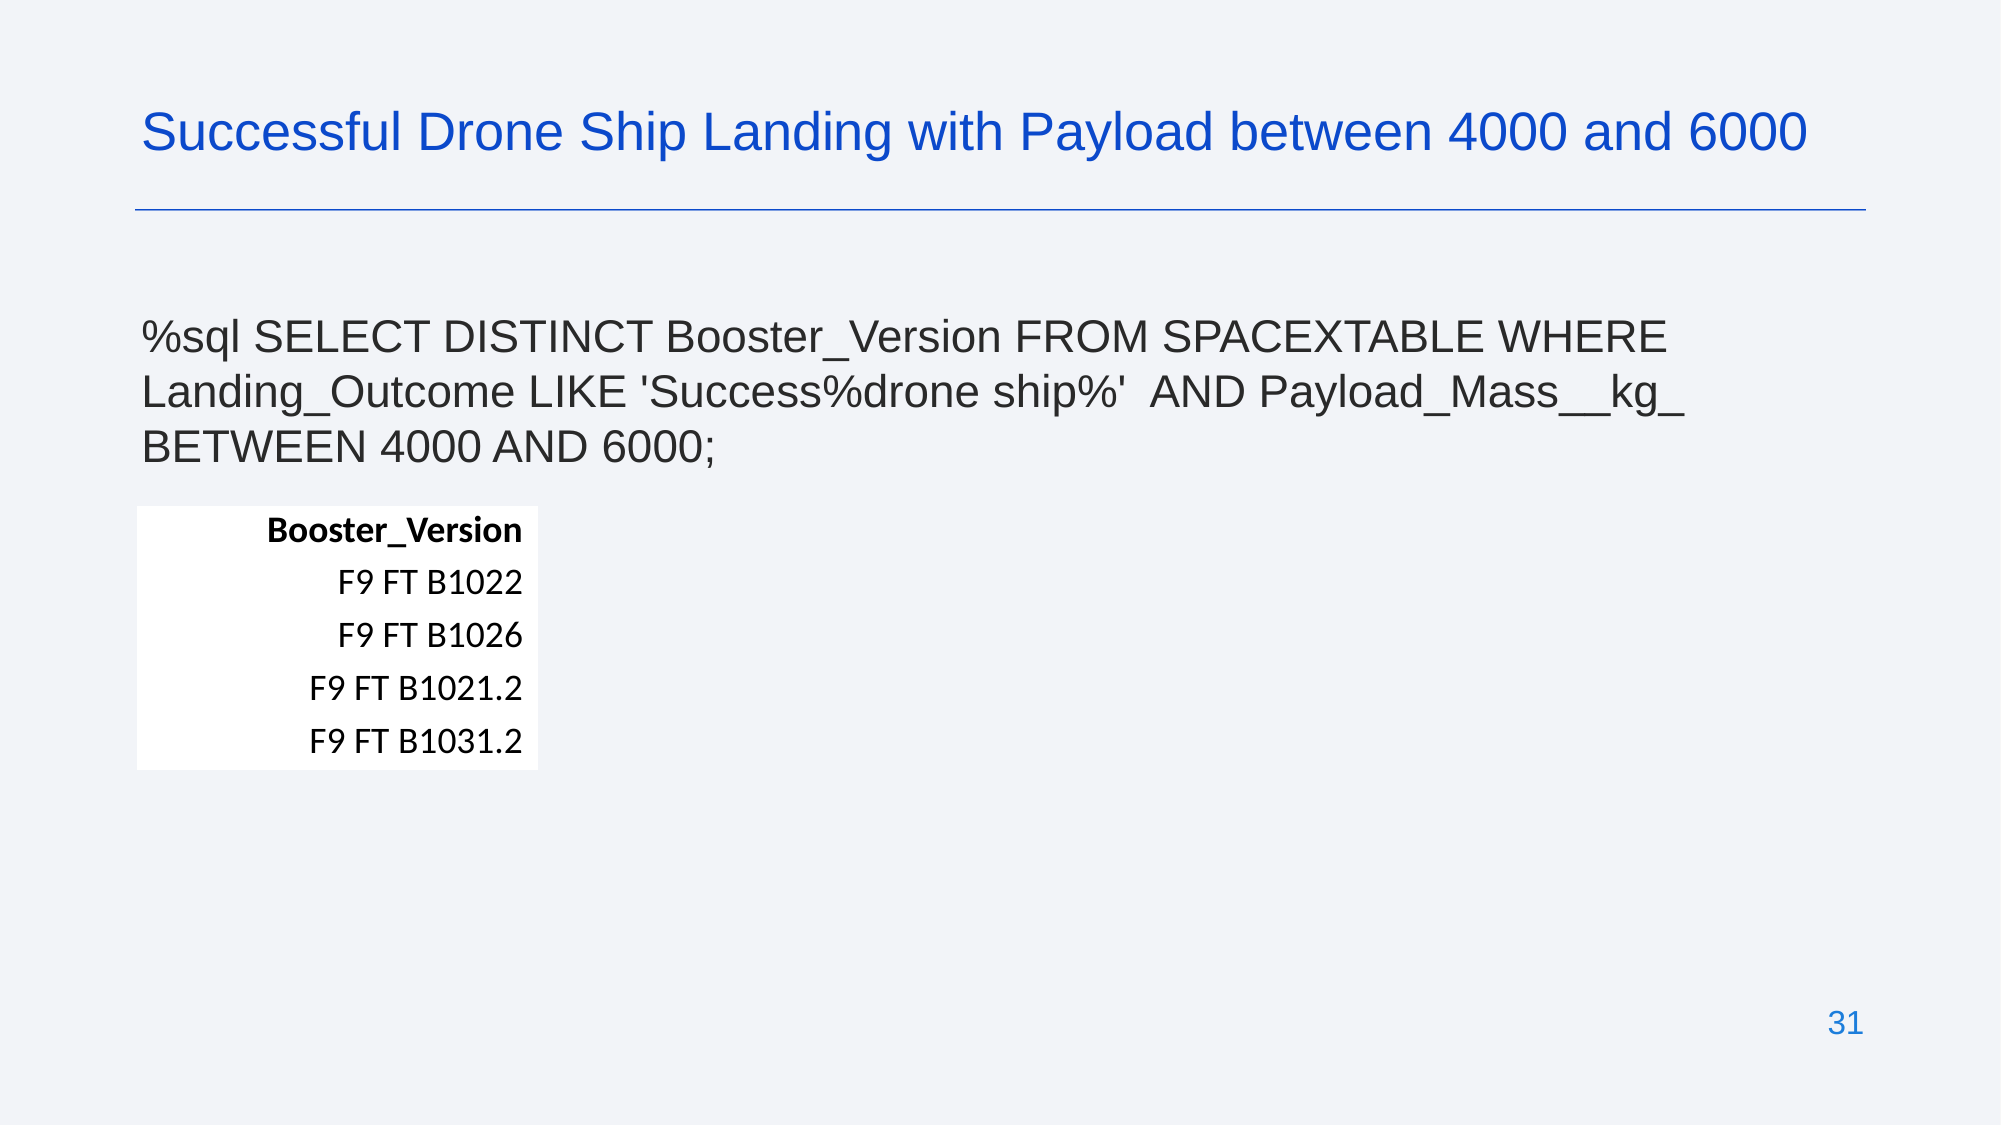

Successful Drone Ship Landing with Payload between 4000 and 6000
%sql SELECT DISTINCT Booster_Version FROM SPACEXTABLE WHERE Landing_Outcome LIKE 'Success%drone ship%'  AND Payload_Mass__kg_ BETWEEN 4000 AND 6000;

| Booster\_Version |
| --- |
| F9 FT B1022 |
| F9 FT B1026 |
| F9 FT B1021.2 |
| F9 FT B1031.2 |
31